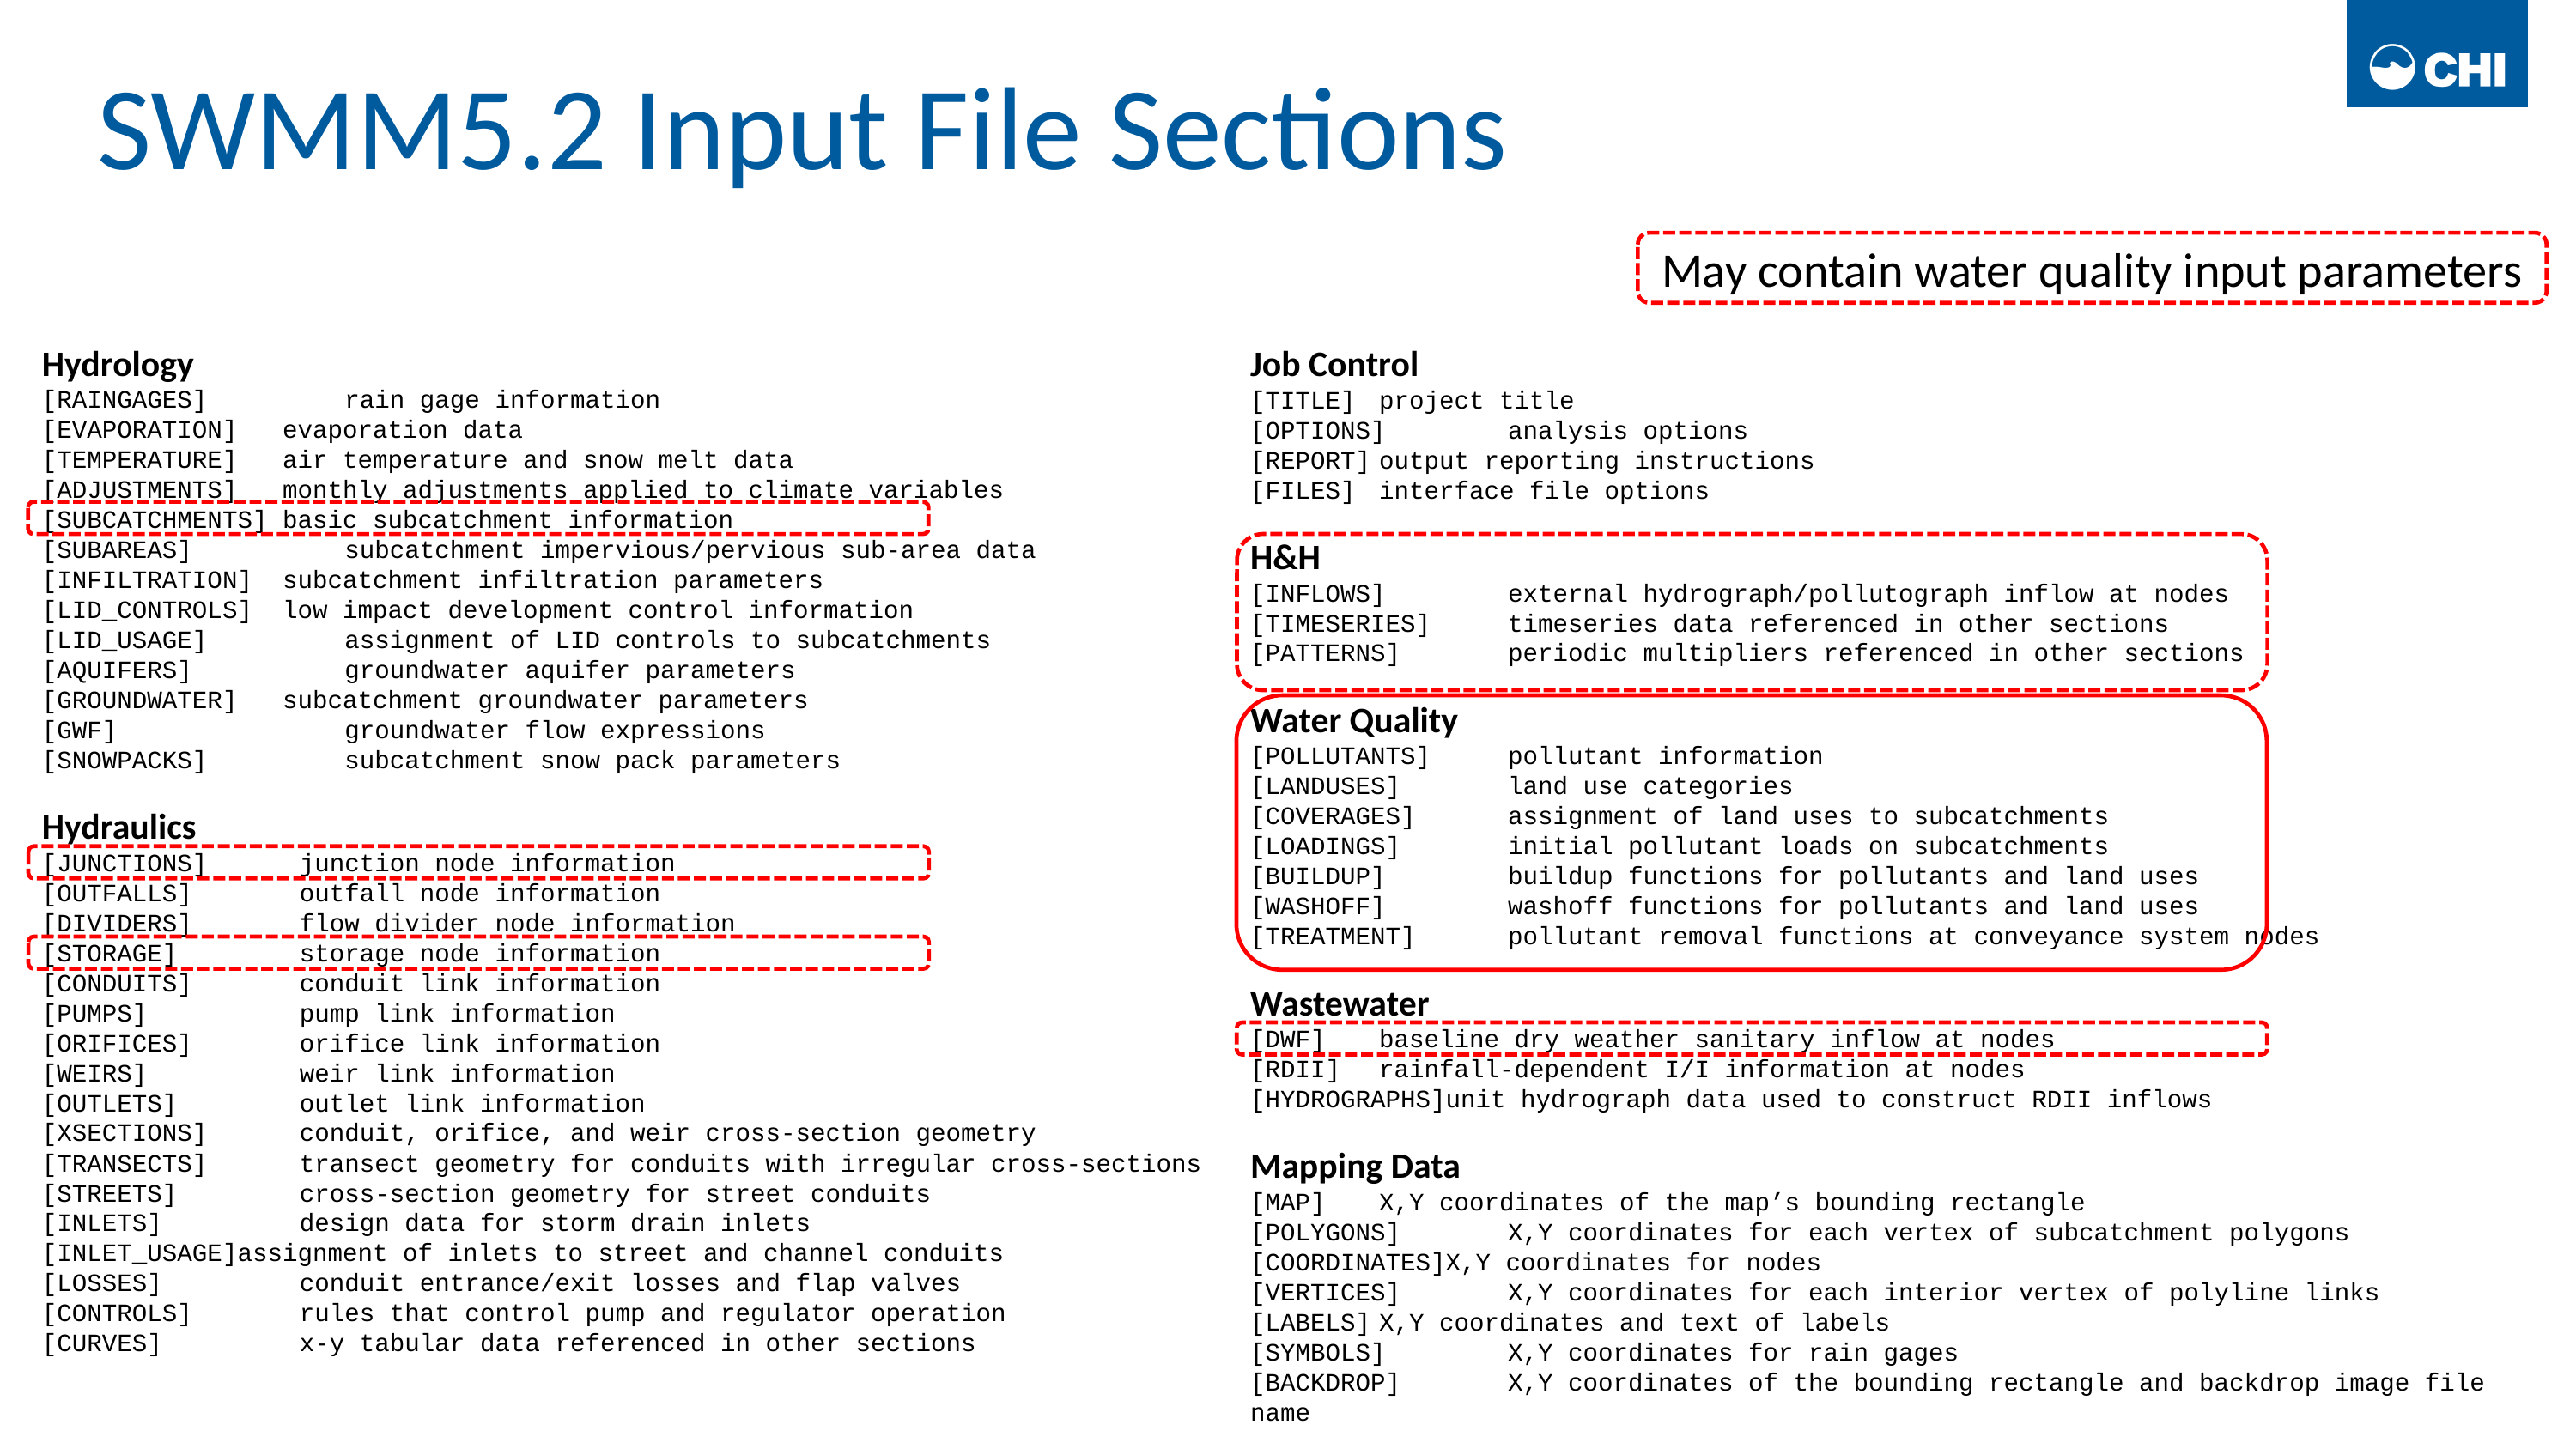

# SWMM5.2 Input File Sections
May contain water quality input parameters

Hydrology
[RAINGAGES]	   rain gage information
[EVAPORATION]   evaporation data
[TEMPERATURE]   air temperature and snow melt data
[ADJUSTMENTS]   monthly adjustments applied to climate variables
[SUBCATCHMENTS] basic subcatchment information
[SUBAREAS]	   subcatchment impervious/pervious sub-area data
[INFILTRATION]  subcatchment infiltration parameters
[LID_CONTROLS]  low impact development control information
[LID_USAGE]	   assignment of LID controls to subcatchments
[AQUIFERS]	   groundwater aquifer parameters
[GROUNDWATER]   subcatchment groundwater parameters
[GWF]	   	   groundwater flow expressions
[SNOWPACKS]	   subcatchment snow pack parameters

Hydraulics
[JUNCTIONS]	junction node information
[OUTFALLS]	outfall node information
[DIVIDERS]	flow divider node information
[STORAGE]	storage node information
[CONDUITS]	conduit link information
[PUMPS]		pump link information
[ORIFICES]	orifice link information
[WEIRS]		weir link information
[OUTLETS]	outlet link information
[XSECTIONS]	conduit, orifice, and weir cross-section geometry
[TRANSECTS]	transect geometry for conduits with irregular cross-sections
[STREETS]	cross-section geometry for street conduits
[INLETS]		design data for storm drain inlets
[INLET_USAGE]assignment of inlets to street and channel conduits
[LOSSES]		conduit entrance/exit losses and flap valves
[CONTROLS]	rules that control pump and regulator operation
[CURVES]		x-y tabular data referenced in other sections
Job Control
[TITLE]	project title
[OPTIONS]	analysis options
[REPORT]	output reporting instructions
[FILES]	interface file options

H&H
[INFLOWS]	external hydrograph/pollutograph inflow at nodes
[TIMESERIES]	timeseries data referenced in other sections
[PATTERNS]	periodic multipliers referenced in other sections

Water Quality
[POLLUTANTS]	pollutant information
[LANDUSES]	land use categories
[COVERAGES]	assignment of land uses to subcatchments
[LOADINGS]	initial pollutant loads on subcatchments
[BUILDUP]	buildup functions for pollutants and land uses
[WASHOFF]	washoff functions for pollutants and land uses
[TREATMENT]	pollutant removal functions at conveyance system nodes

Wastewater
[DWF]	baseline dry weather sanitary inflow at nodes
[RDII]	rainfall-dependent I/I information at nodes
[HYDROGRAPHS]unit hydrograph data used to construct RDII inflows

Mapping Data
[MAP]	X,Y coordinates of the map’s bounding rectangle
[POLYGONS]	X,Y coordinates for each vertex of subcatchment polygons
[COORDINATES]X,Y coordinates for nodes
[VERTICES]	X,Y coordinates for each interior vertex of polyline links
[LABELS]	X,Y coordinates and text of labels
[SYMBOLS]	X,Y coordinates for rain gages
[BACKDROP]	X,Y coordinates of the bounding rectangle and backdrop image file name